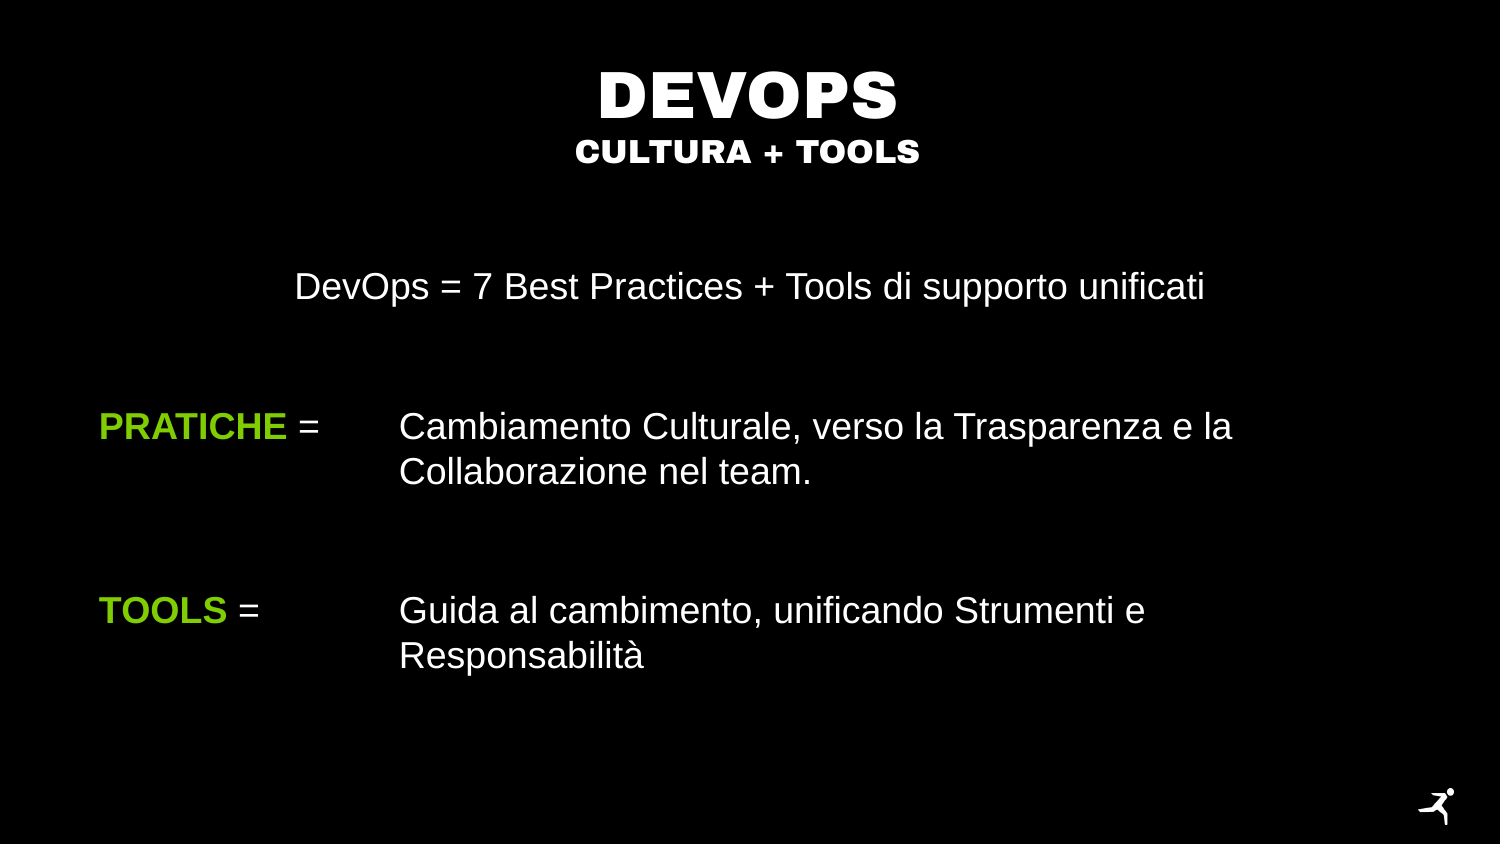

# DEVOPS
Cultura + tools
DevOps = 7 Best Practices + Tools di supporto unificati

pratiche =	Cambiamento Culturale, verso la Trasparenza e la 			Collaborazione nel team.

Tools = 	Guida al cambimento, unificando Strumenti e 			Responsabilità